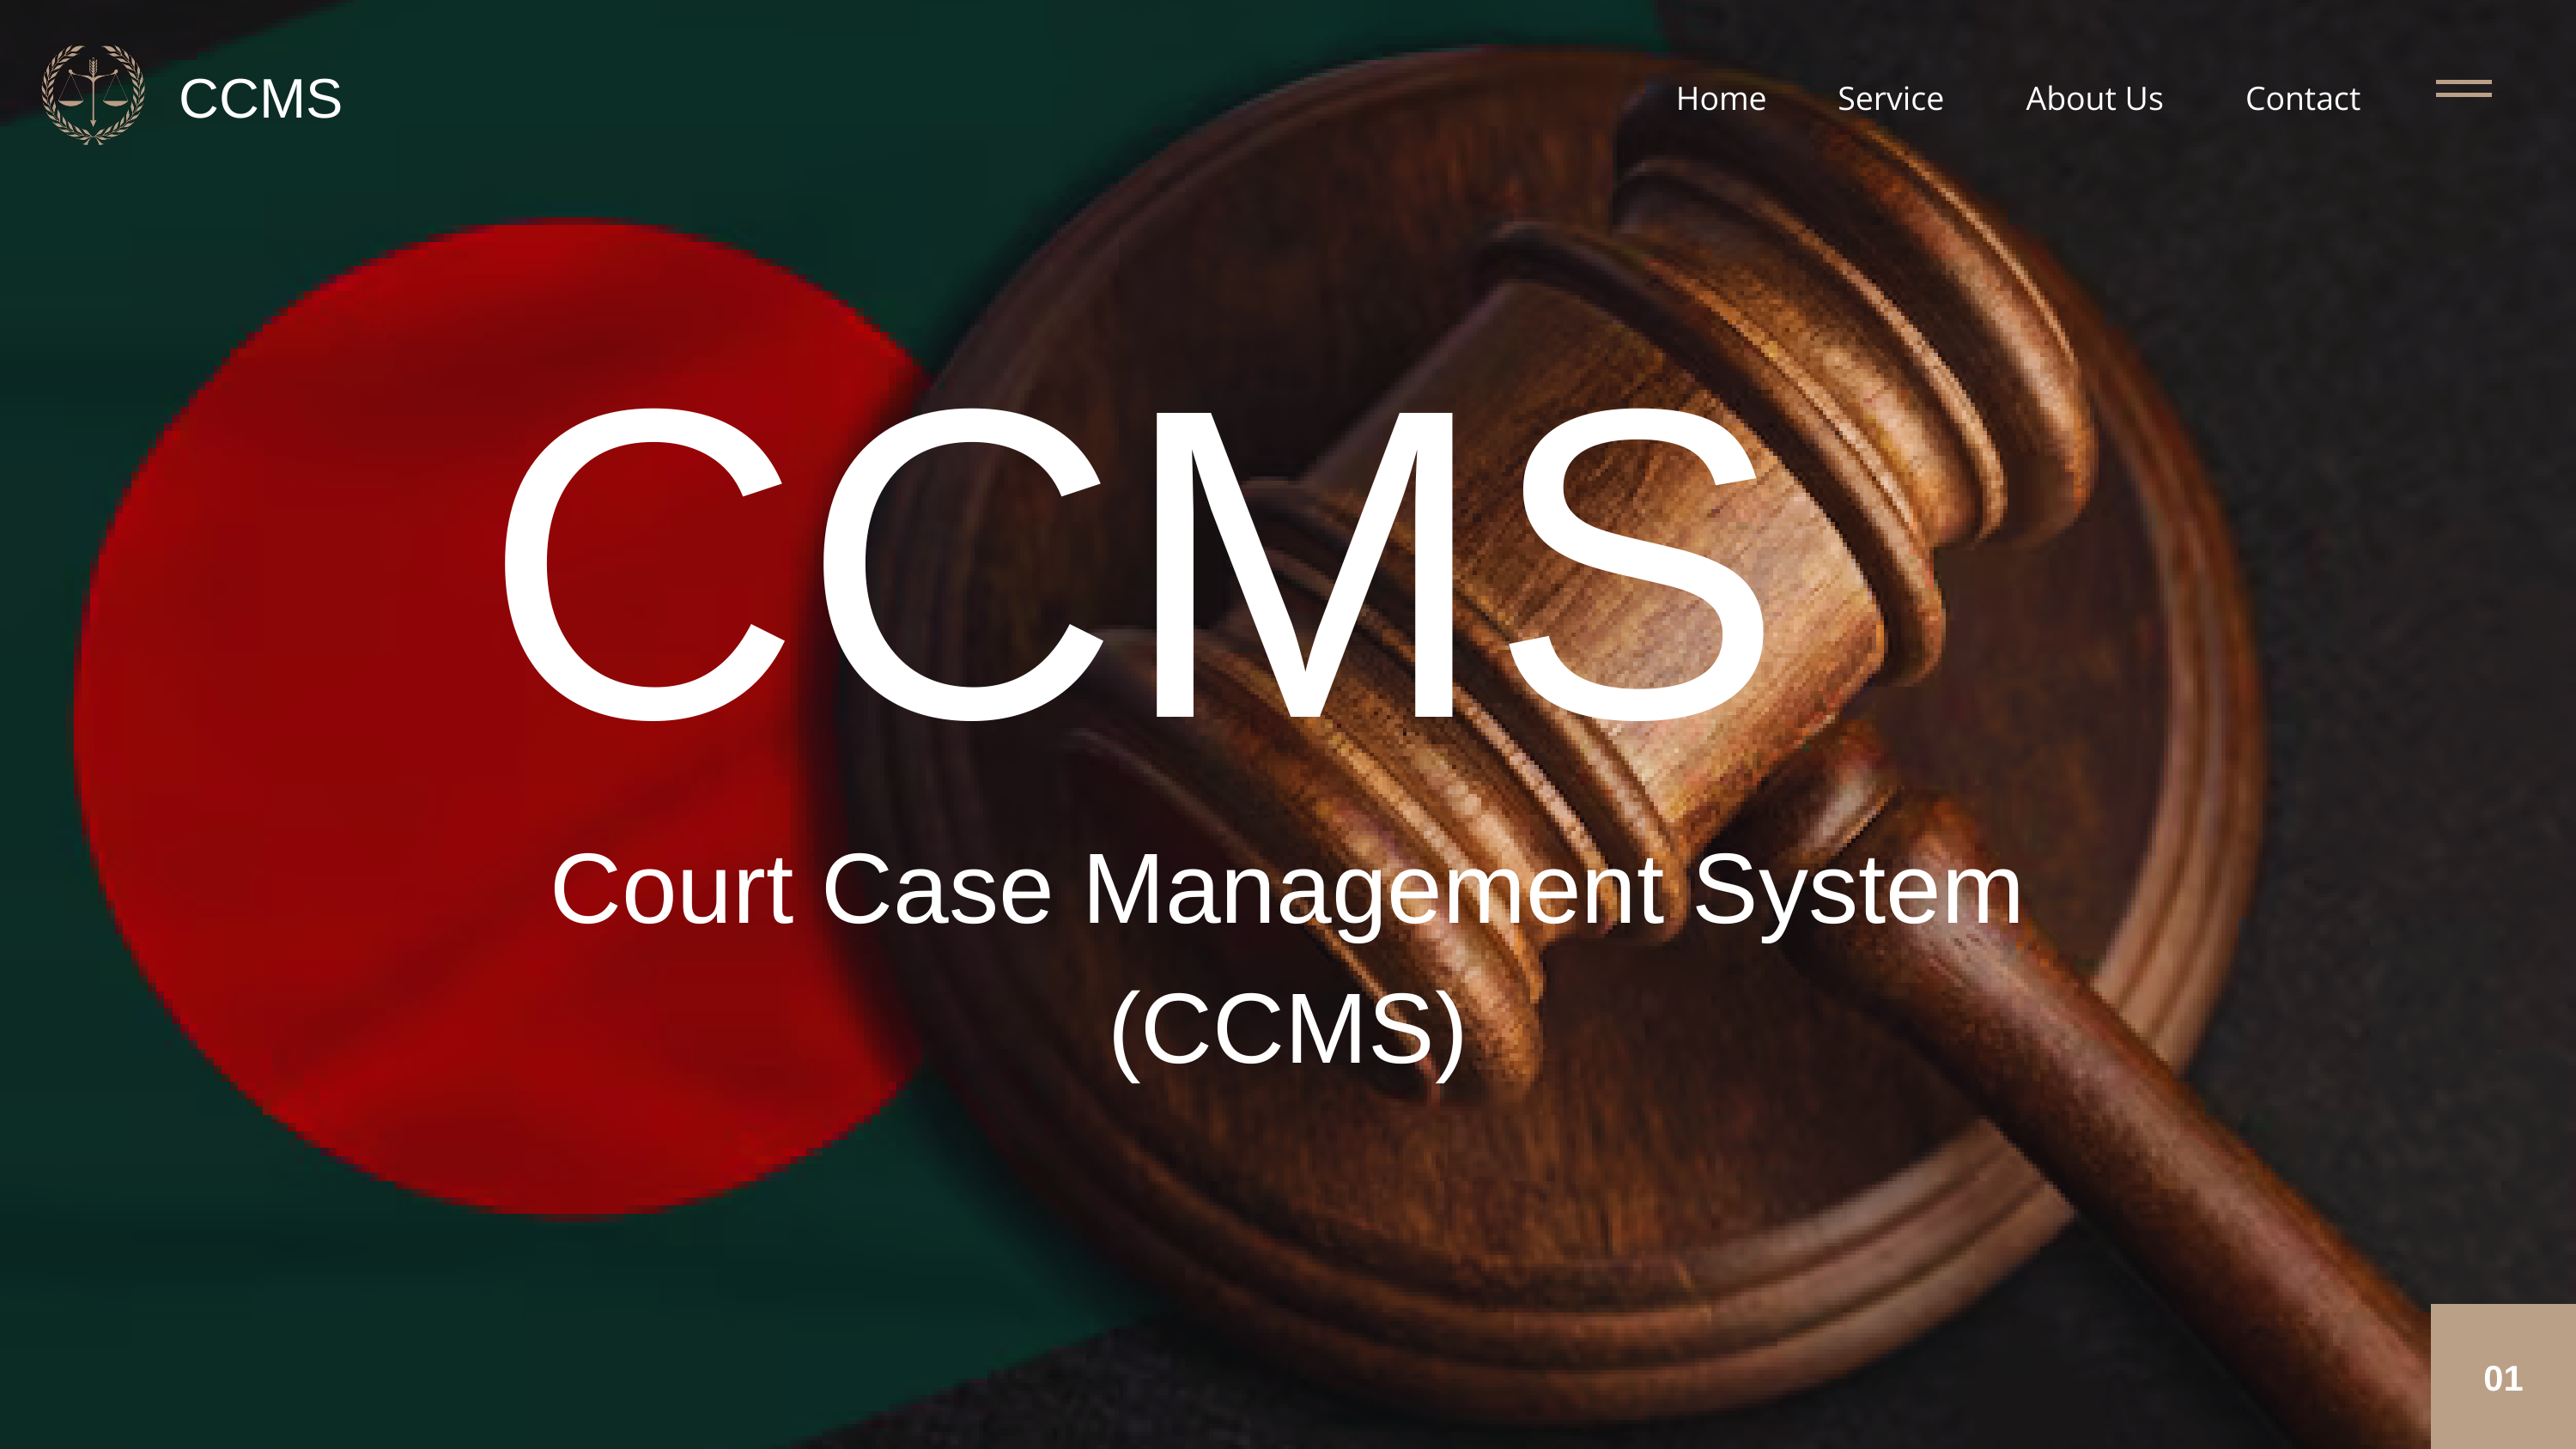

CCMS
Home
Service
About Us
Contact

CCMS
Court Case Management System (CCMS)

01